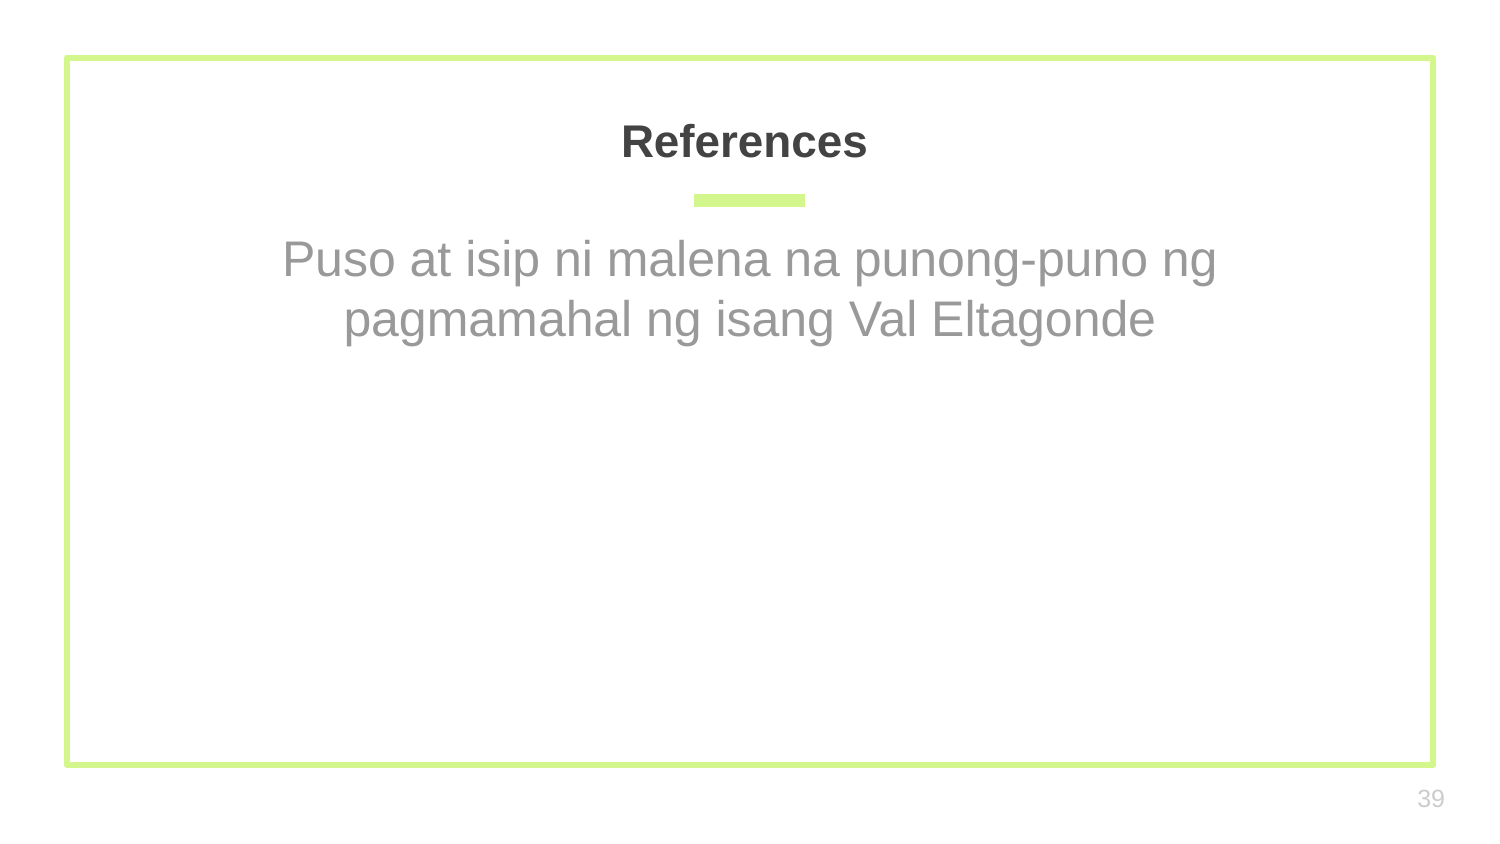

# References
Puso at isip ni malena na punong-puno ng pagmamahal ng isang Val Eltagonde
39